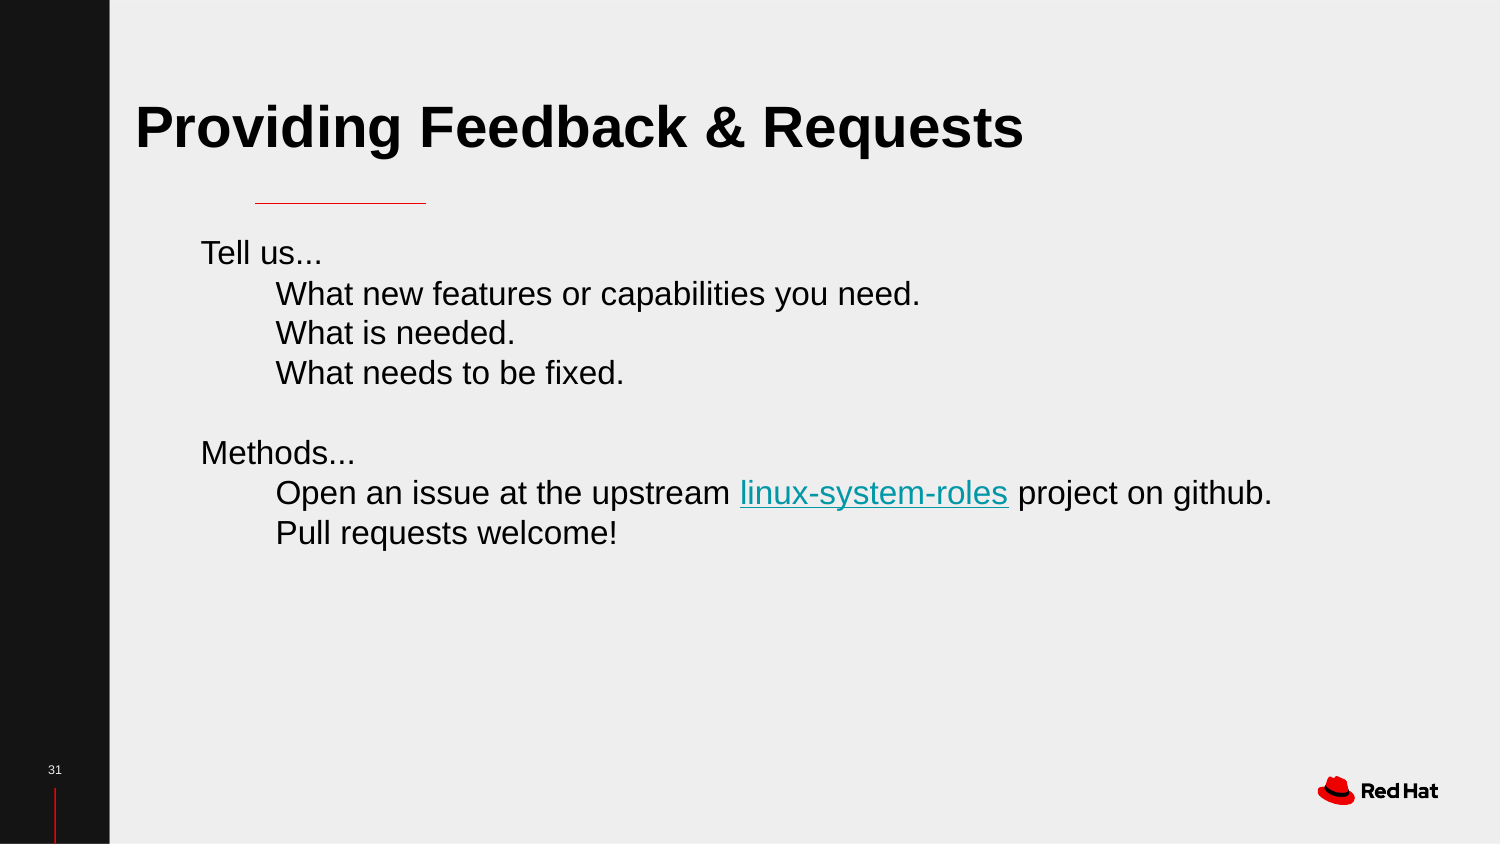

Providing Feedback & Requests
Tell us...
What new features or capabilities you need.
What is needed.
What needs to be fixed.

Methods...
Open an issue at the upstream linux-system-roles project on github.
Pull requests welcome!

31